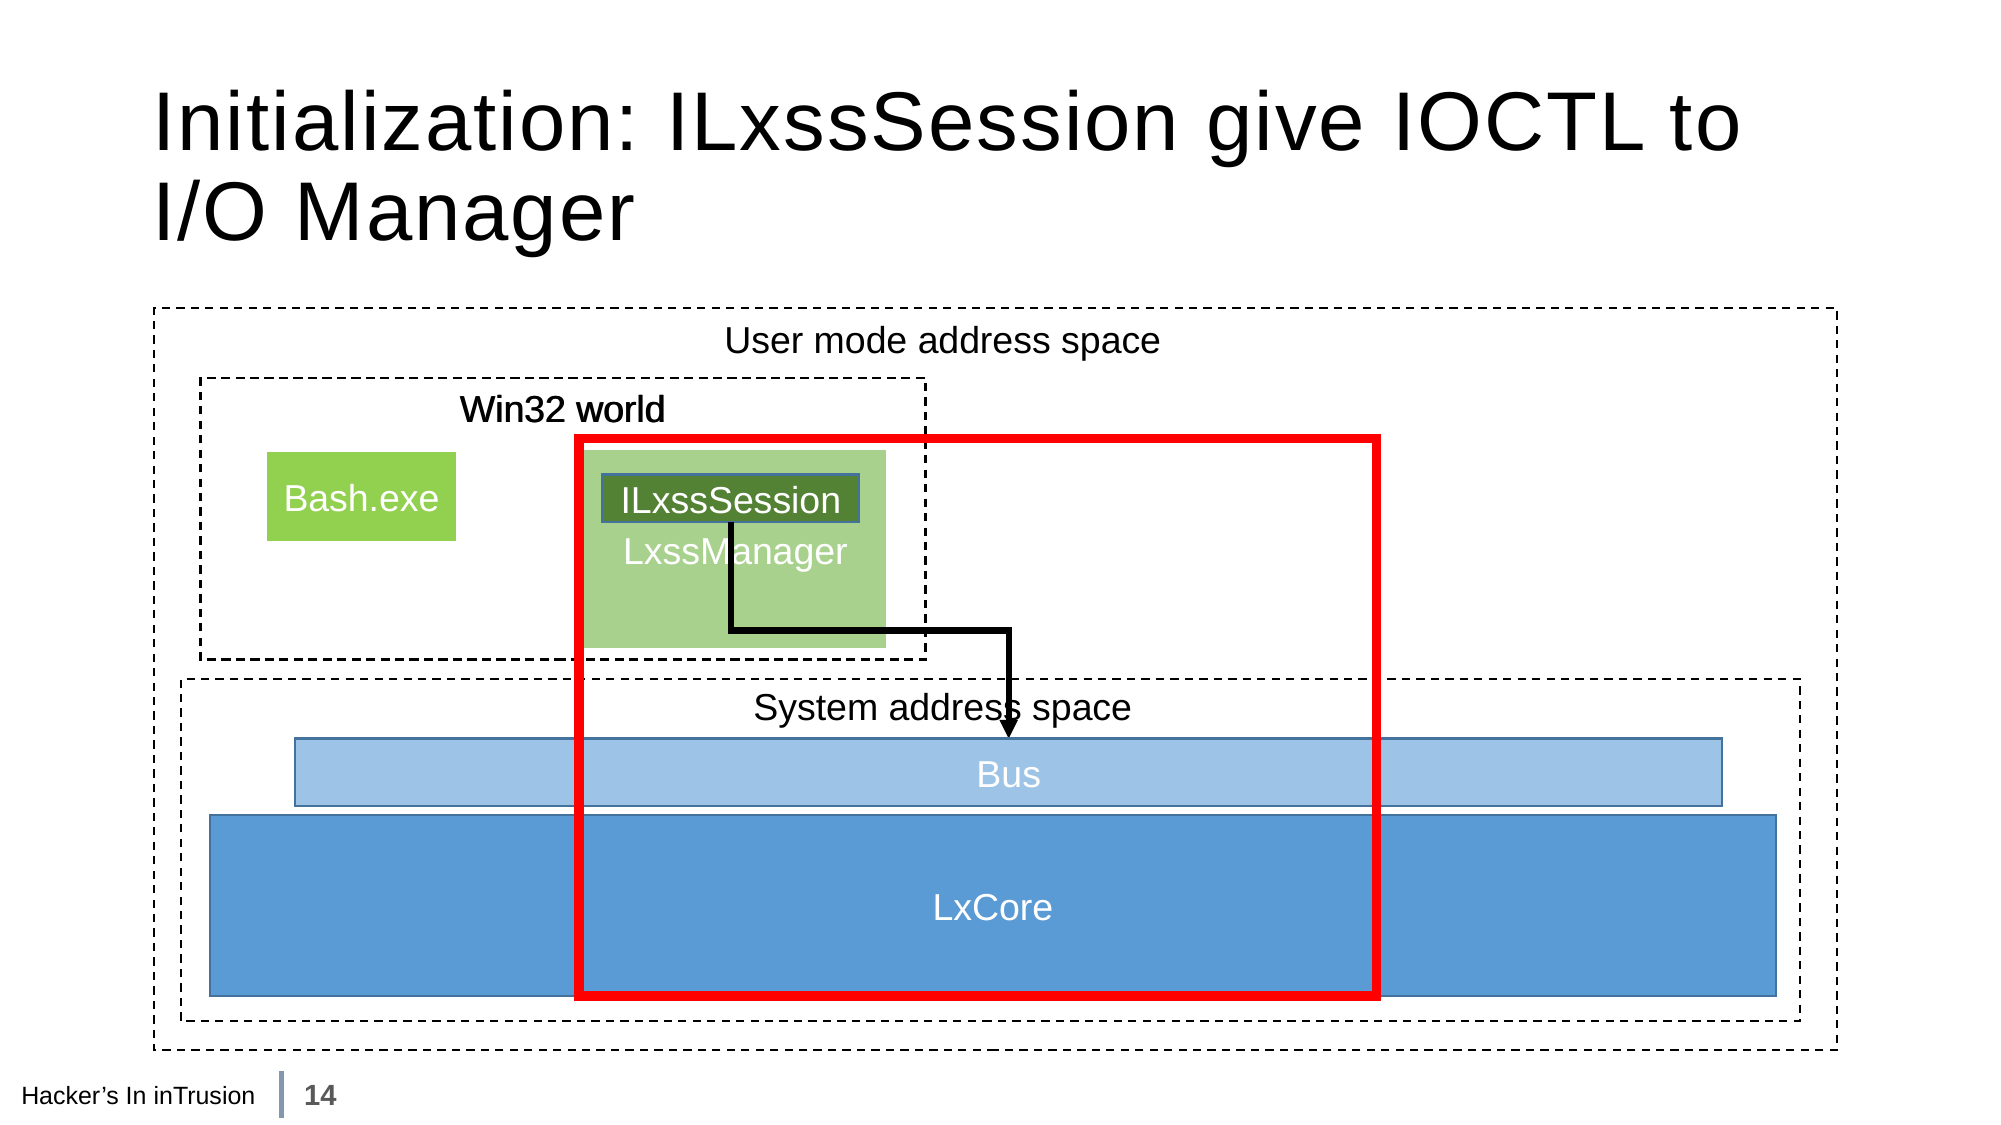

# Initialization: ILxssSession give IOCTL to I/O Manager

User mode address space
Win32 world
Win32 world

LxssManager
Bash.exe
Bash.exe
ILxssSession
System address space

Bus
LxCore